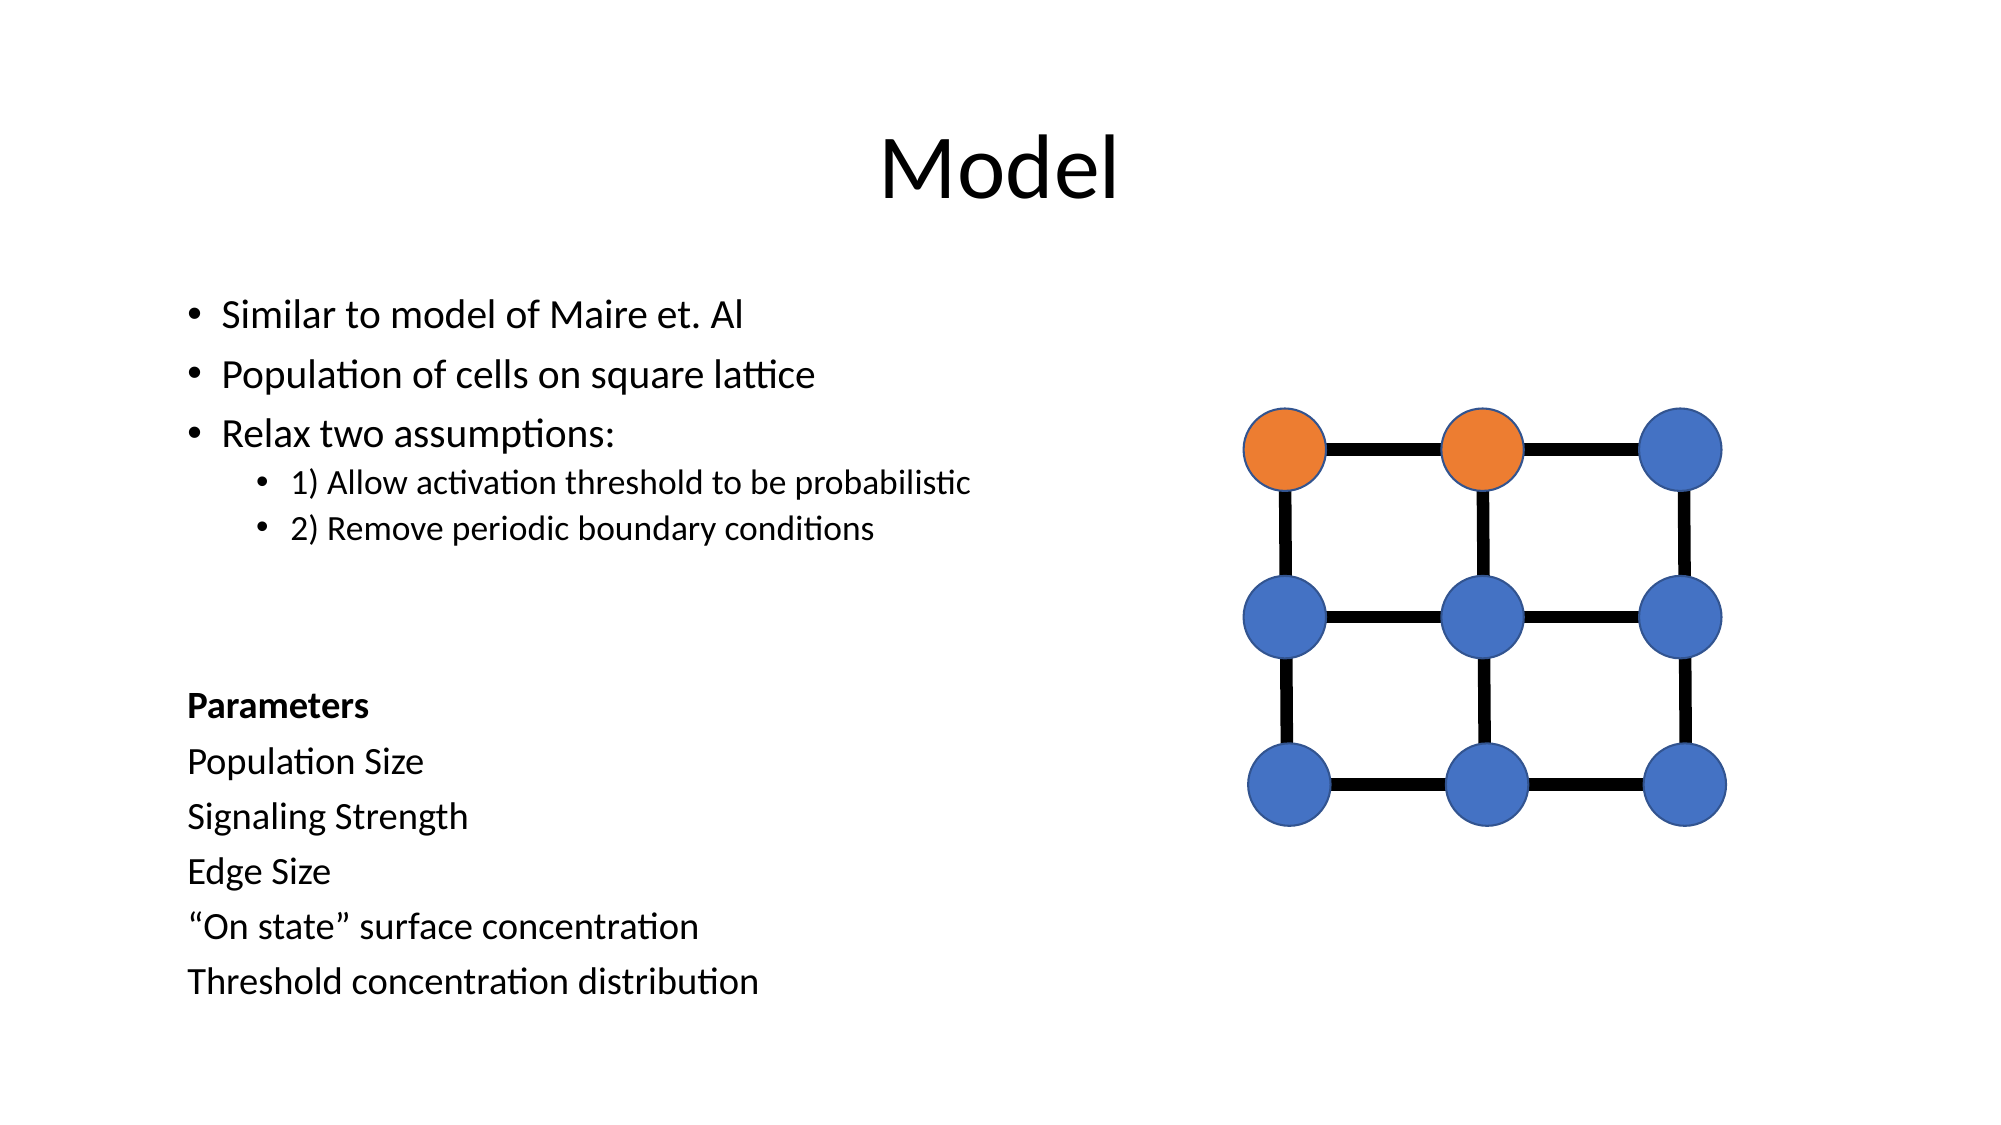

# Model
Similar to model of Maire et. Al
Population of cells on square lattice
Relax two assumptions:
1) Allow activation threshold to be probabilistic
2) Remove periodic boundary conditions

Parameters
Population Size
Signaling Strength
Edge Size
“On state” surface concentration
Threshold concentration distribution